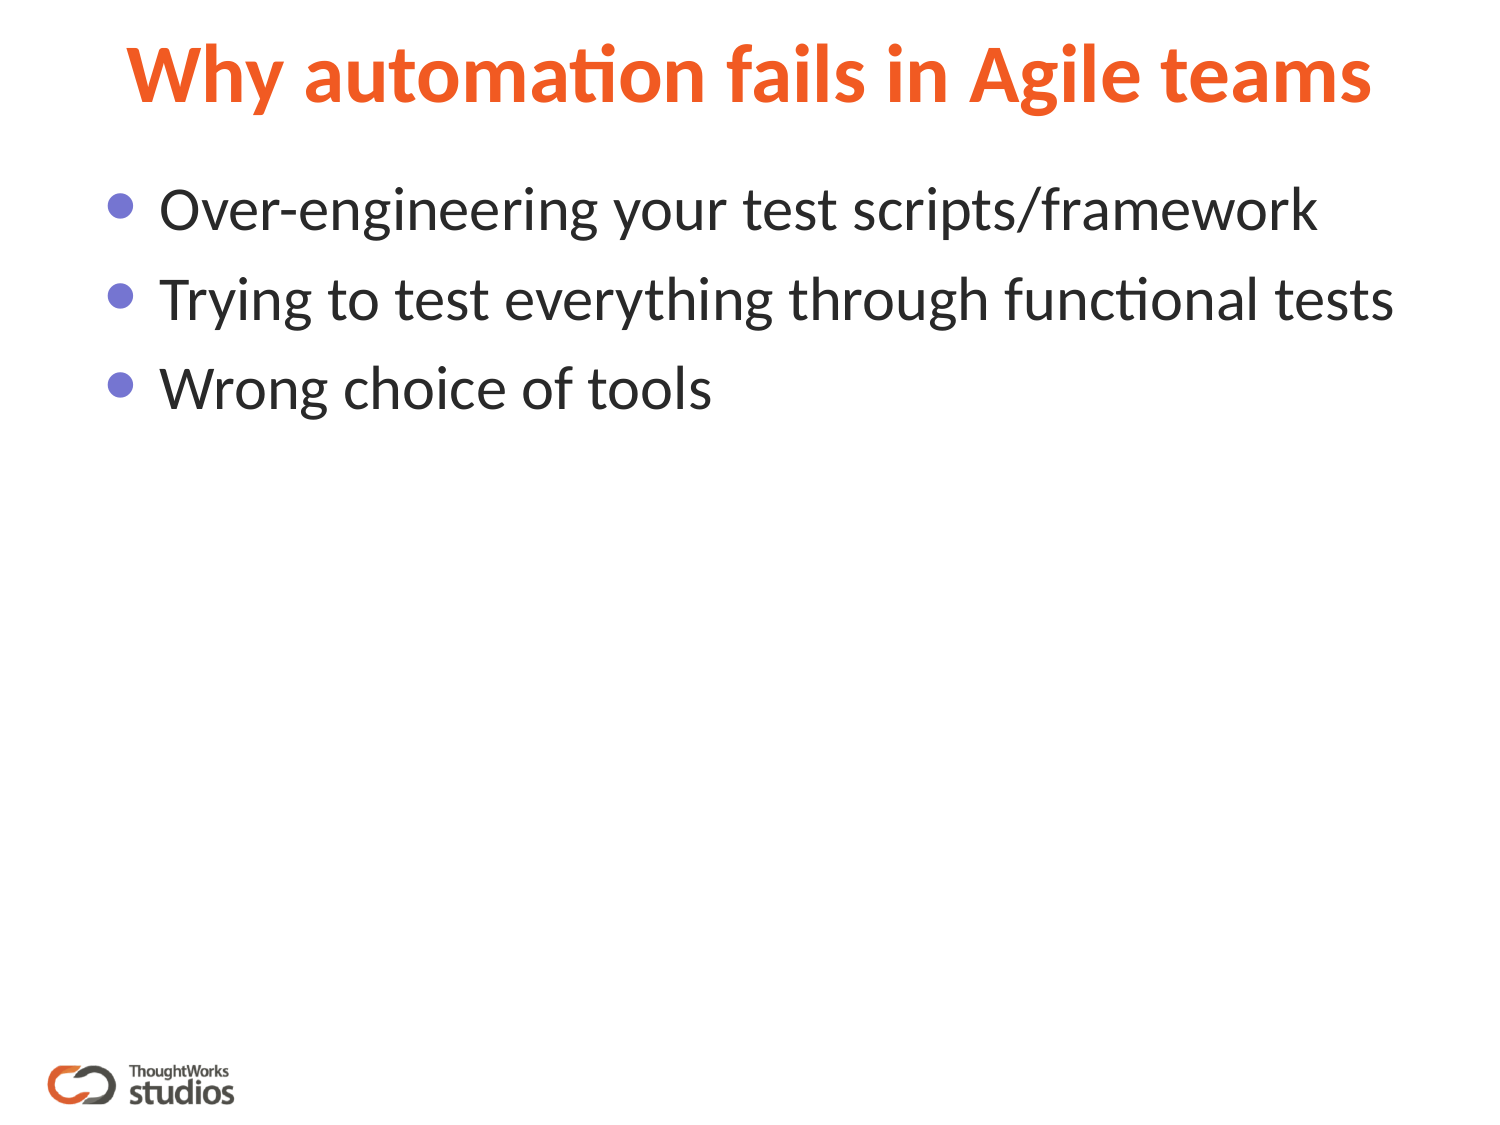

# Why automation fails in Agile teams
Over-engineering your test scripts/framework
Trying to test everything through functional tests
Wrong choice of tools